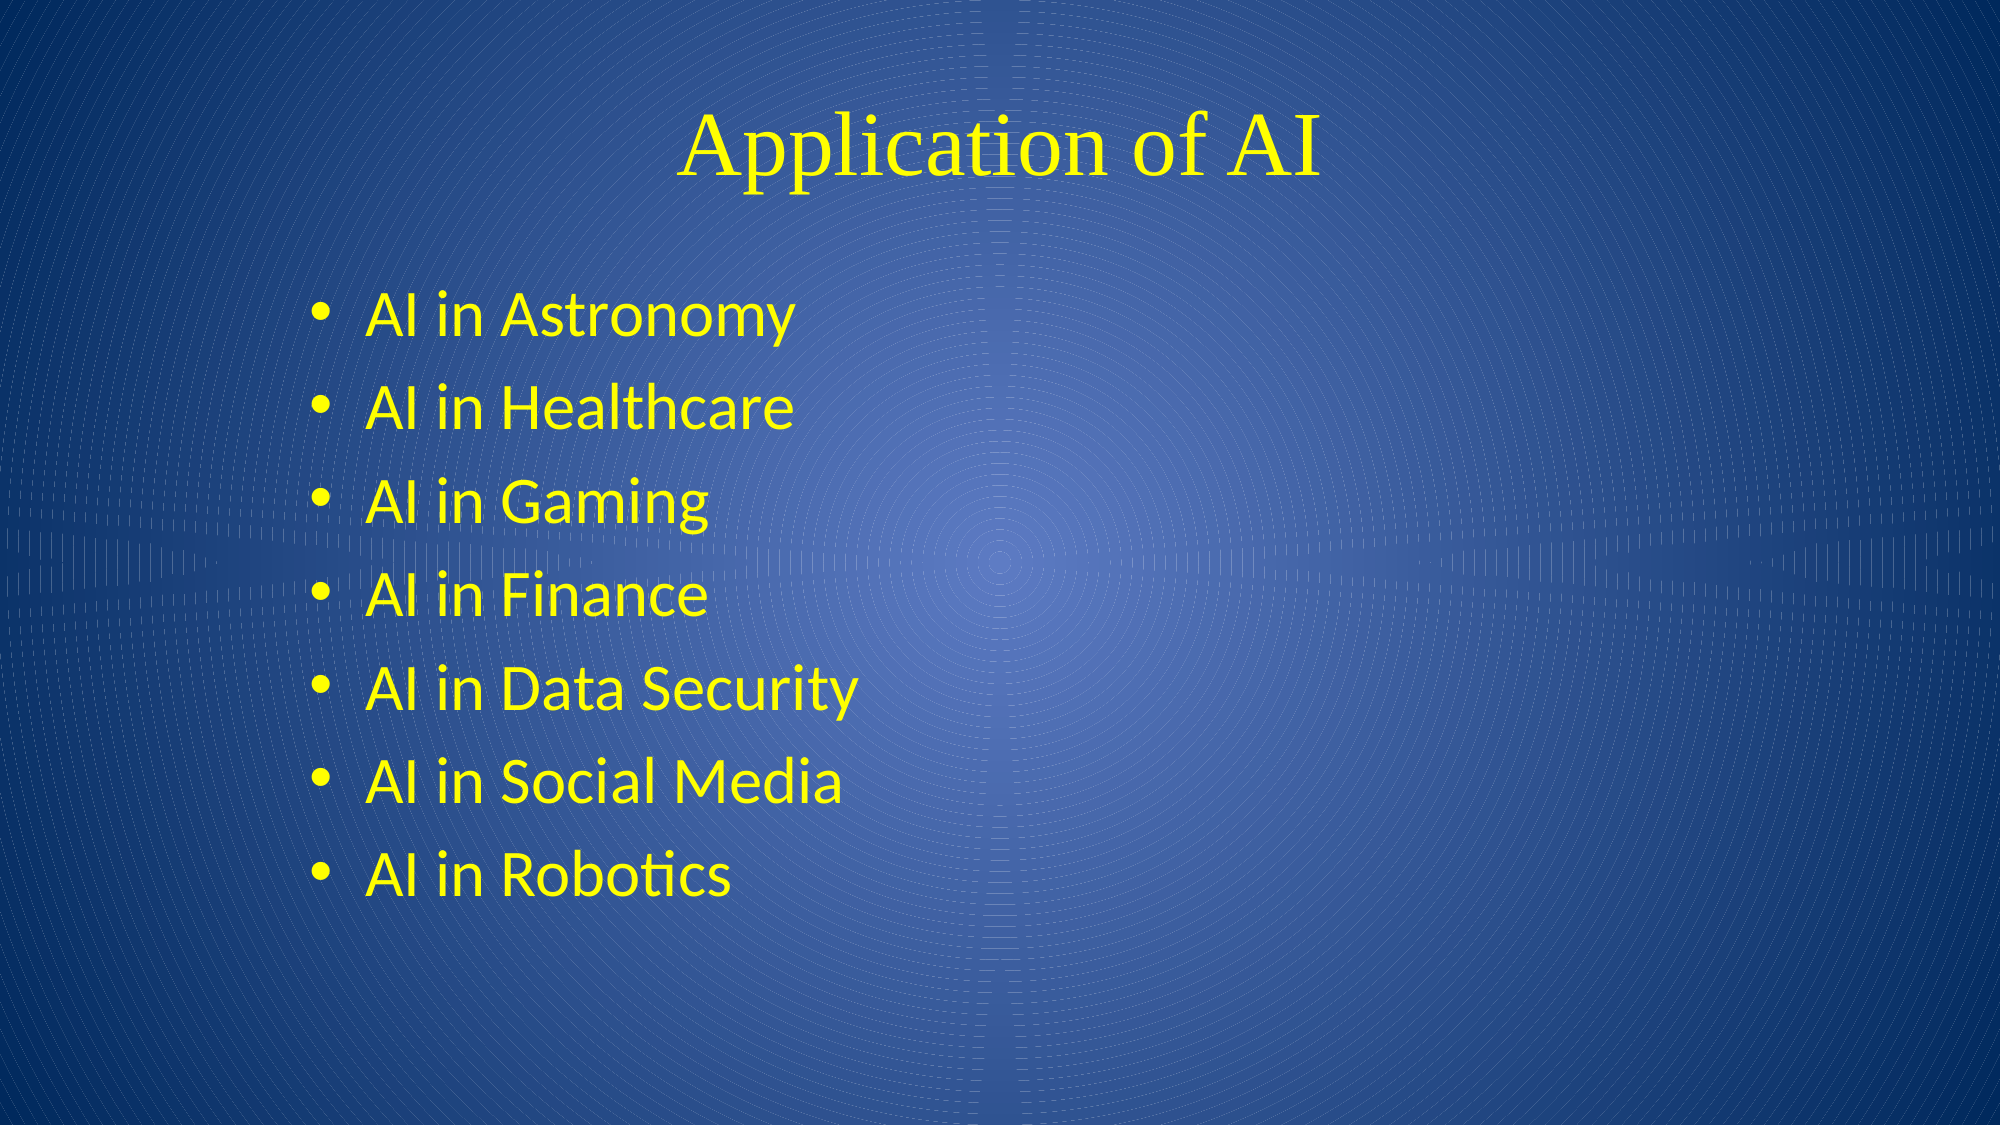

# Application of AI
AI in Astronomy
AI in Healthcare
AI in Gaming
AI in Finance
AI in Data Security
AI in Social Media
AI in Robotics